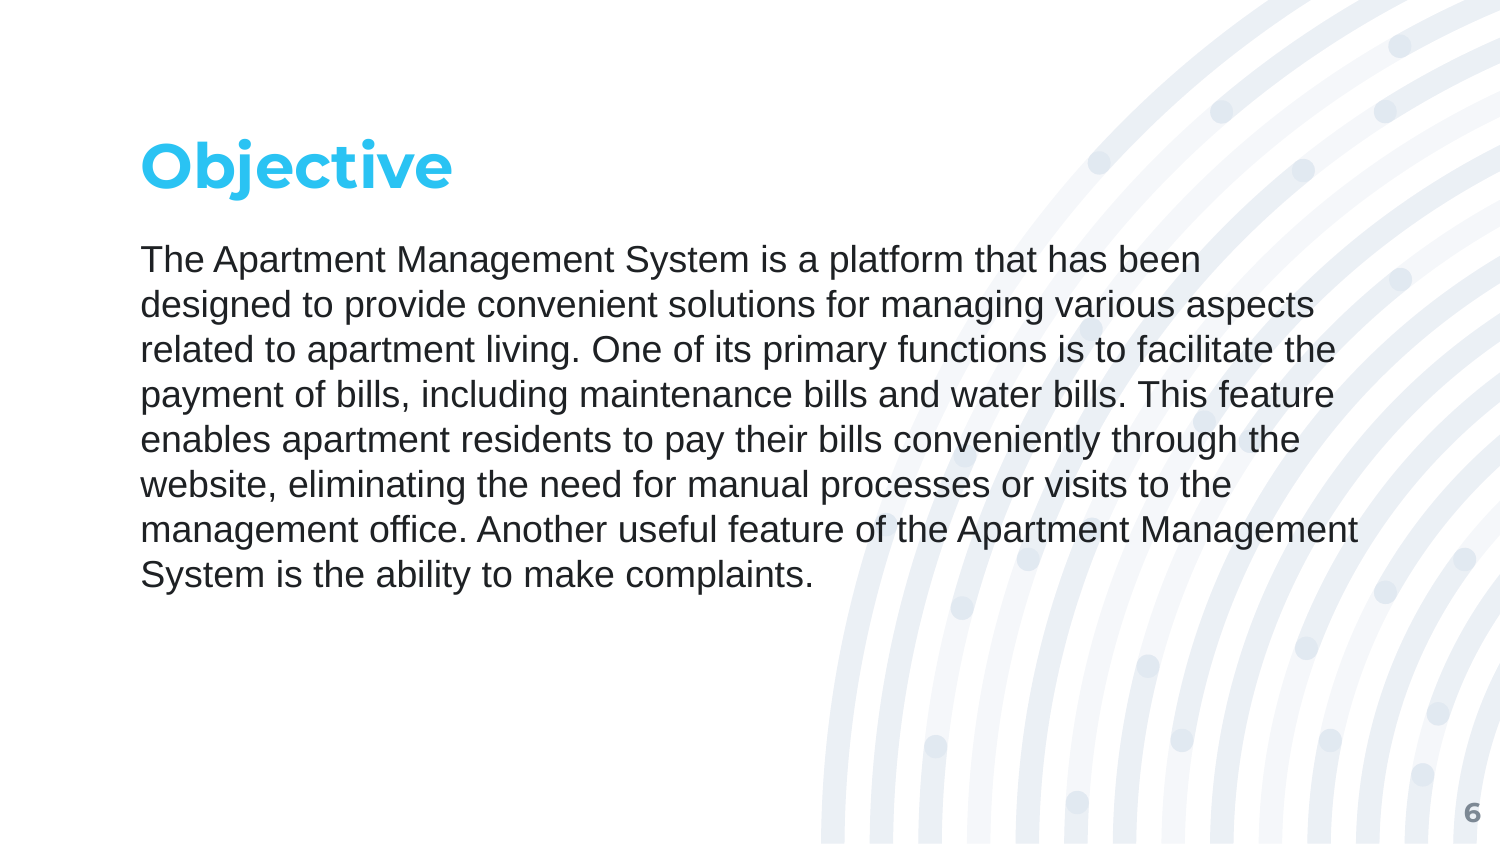

# Objective
The Apartment Management System is a platform that has been designed to provide convenient solutions for managing various aspects related to apartment living. One of its primary functions is to facilitate the payment of bills, including maintenance bills and water bills. This feature enables apartment residents to pay their bills conveniently through the website, eliminating the need for manual processes or visits to the management office. Another useful feature of the Apartment Management System is the ability to make complaints.

6